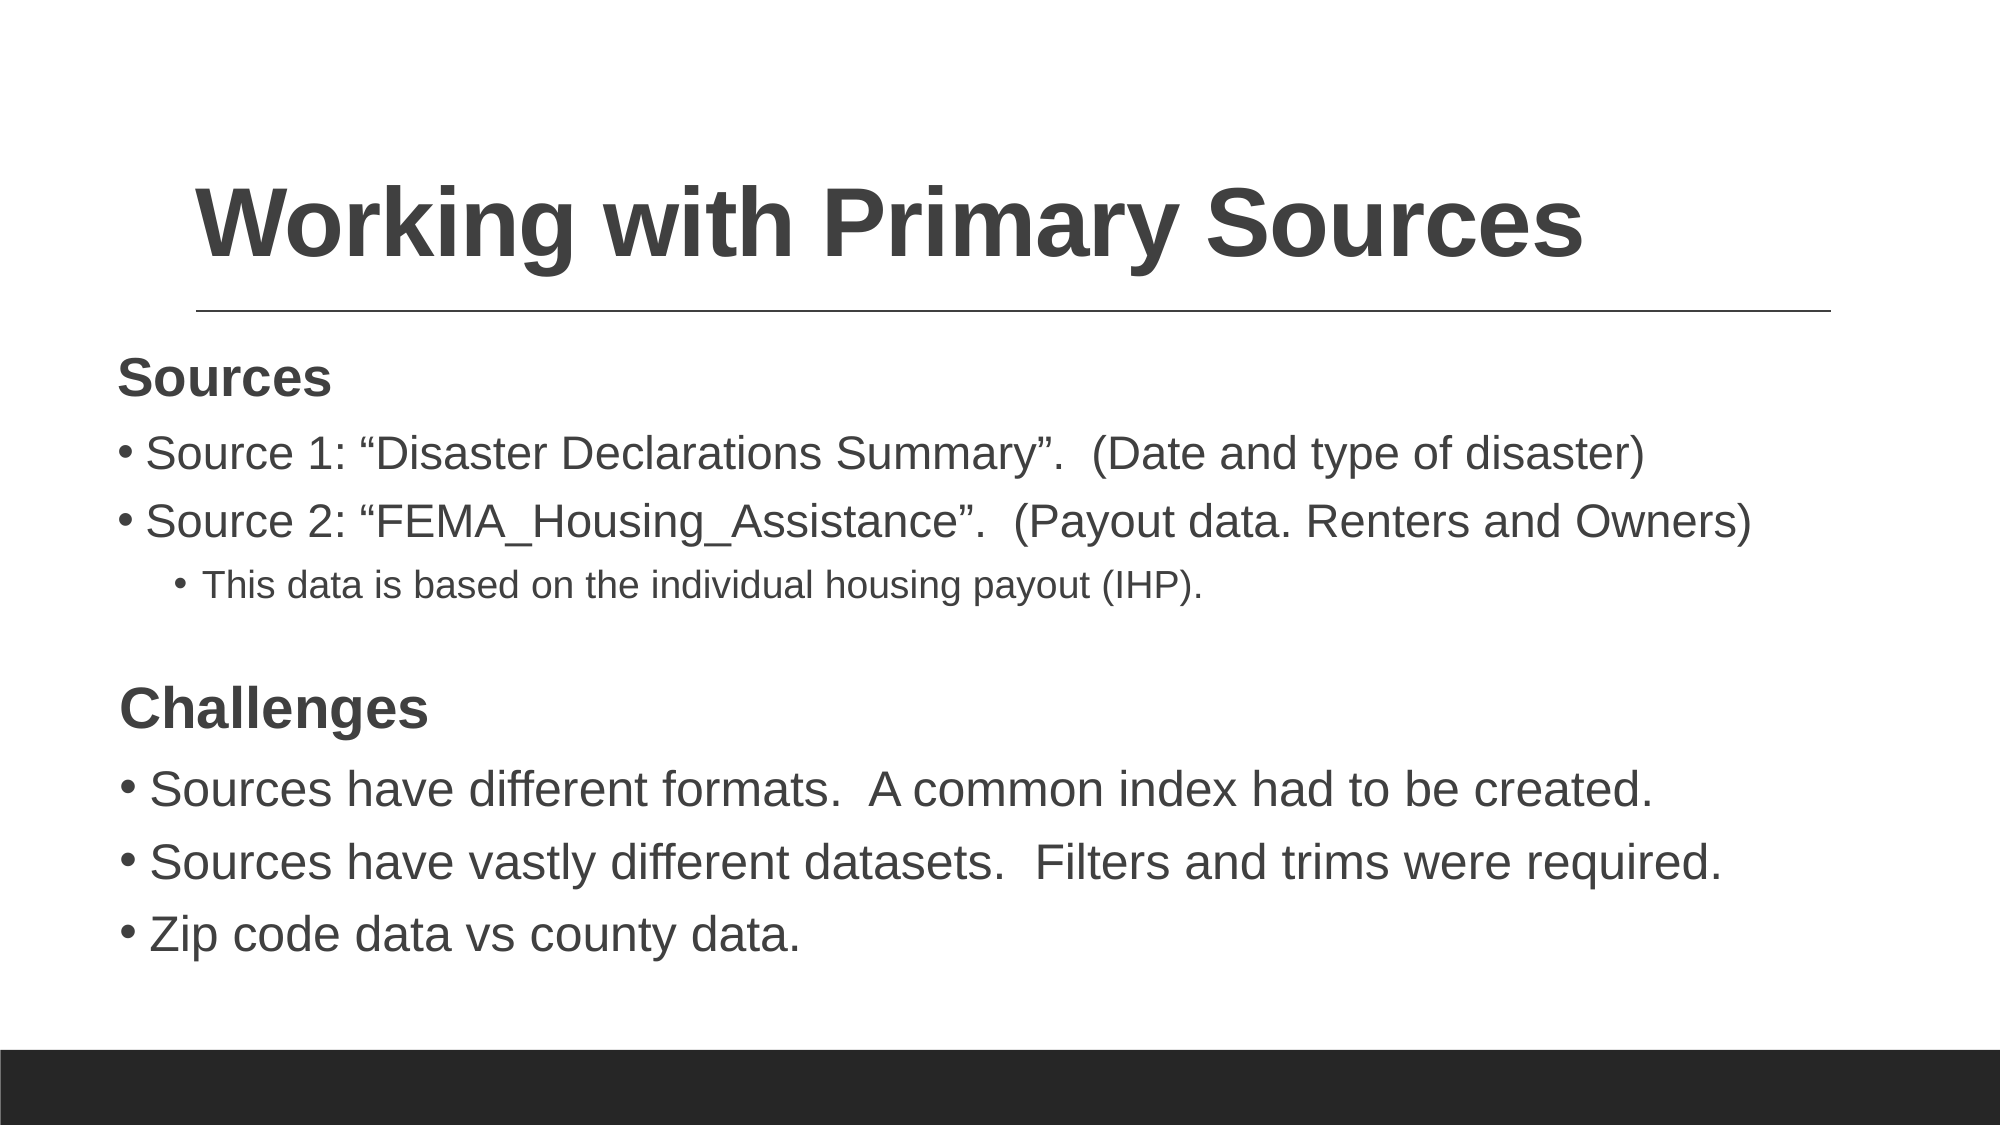

# Working with Primary Sources
Sources
Source 1: “Disaster Declarations Summary”.  (Date and type of disaster)
Source 2: “FEMA_Housing_Assistance”.  (Payout data. Renters and Owners)
This data is based on the individual housing payout (IHP).
Challenges
Sources have different formats.  A common index had to be created.
Sources have vastly different datasets.  Filters and trims were required.
Zip code data vs county data.